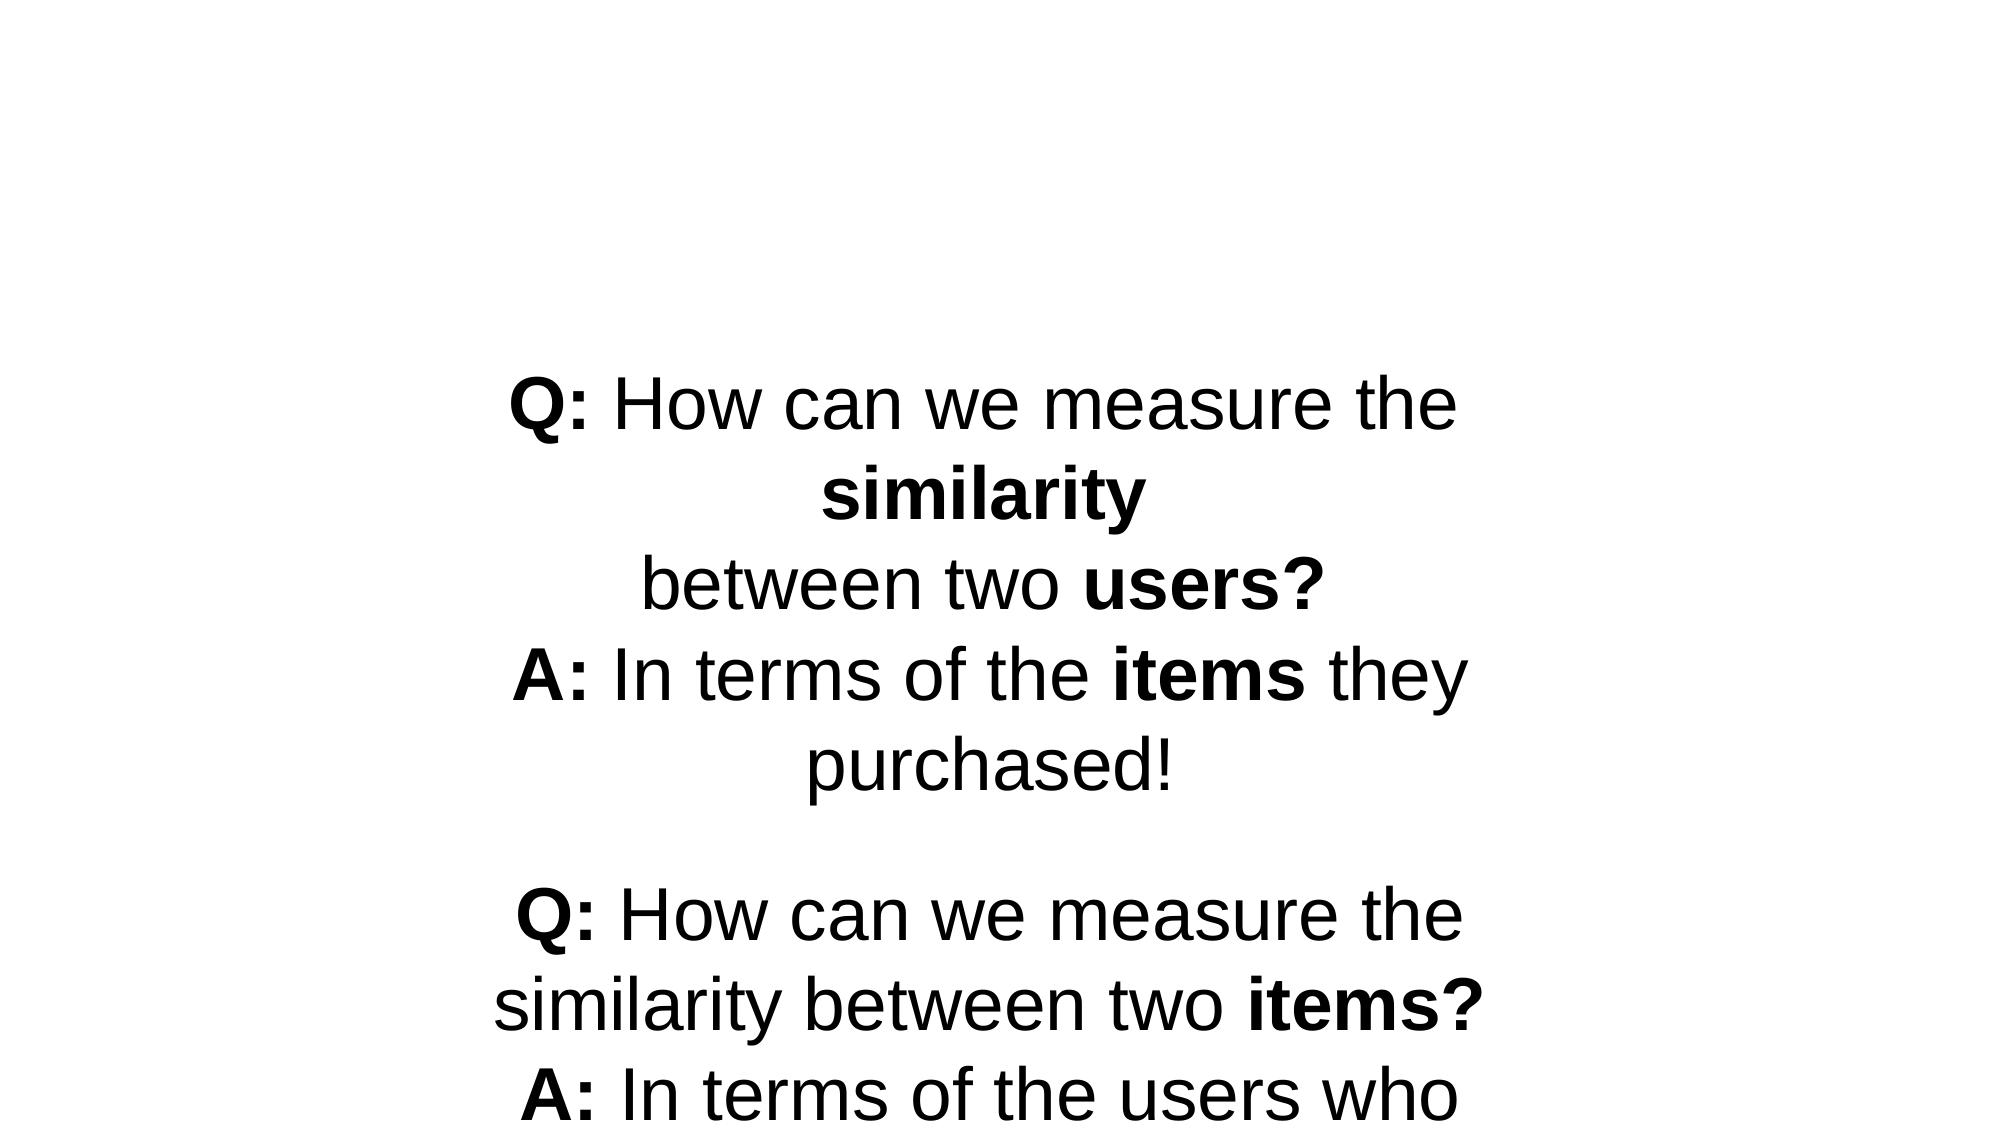

Defining similarity between users & items
Q: How can we measure the similarity
between two users?
A: In terms of the items they purchased!
Q: How can we measure the similarity between two items?
A: In terms of the users who purchased them!